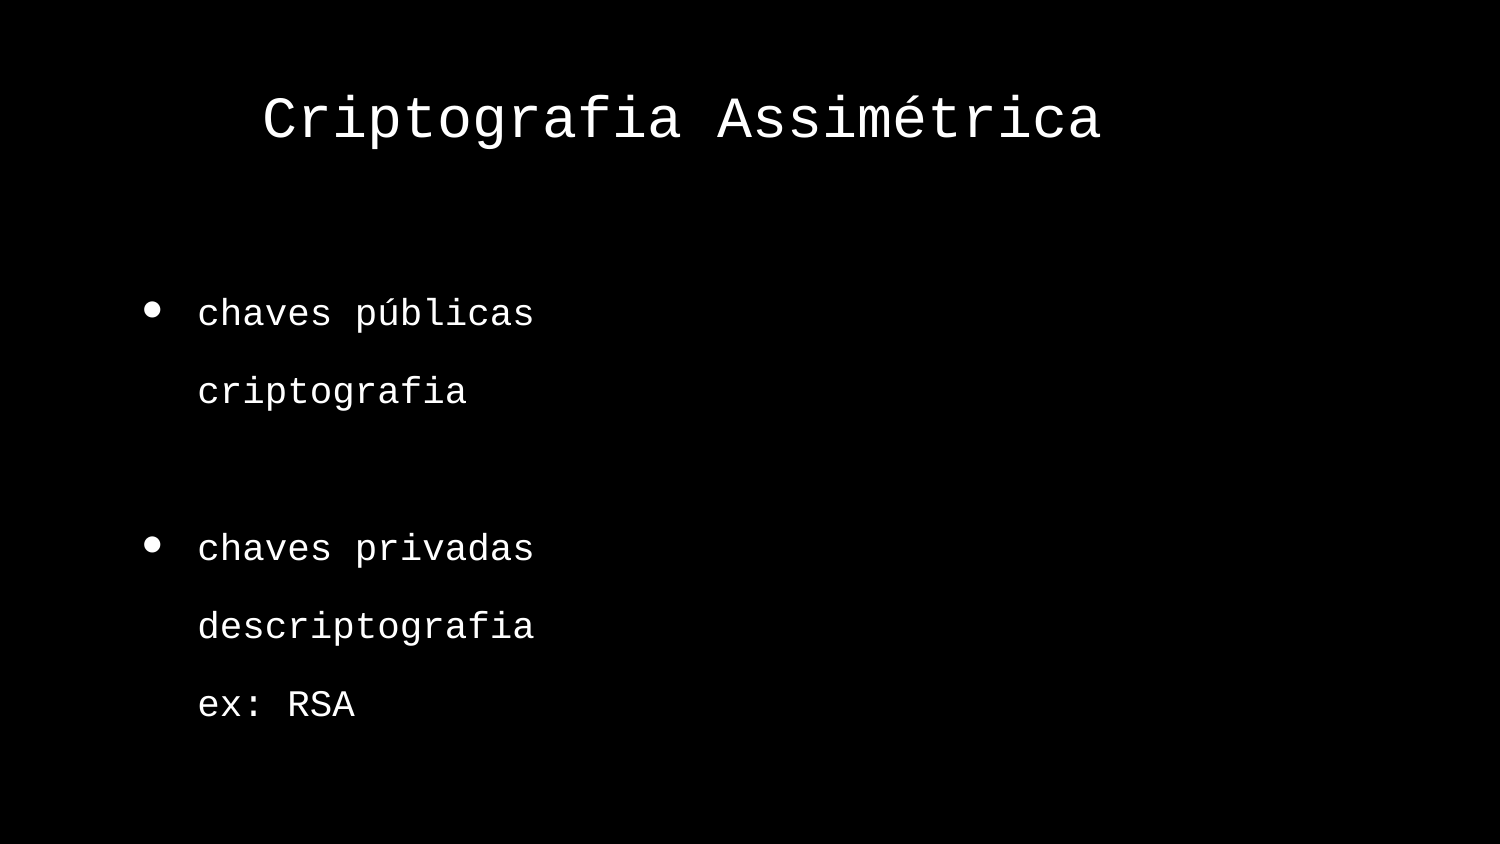

CriCriptografia Assimétrica
#

chaves públicas
criptografia

chaves privadas
descriptografia
ex: RSA